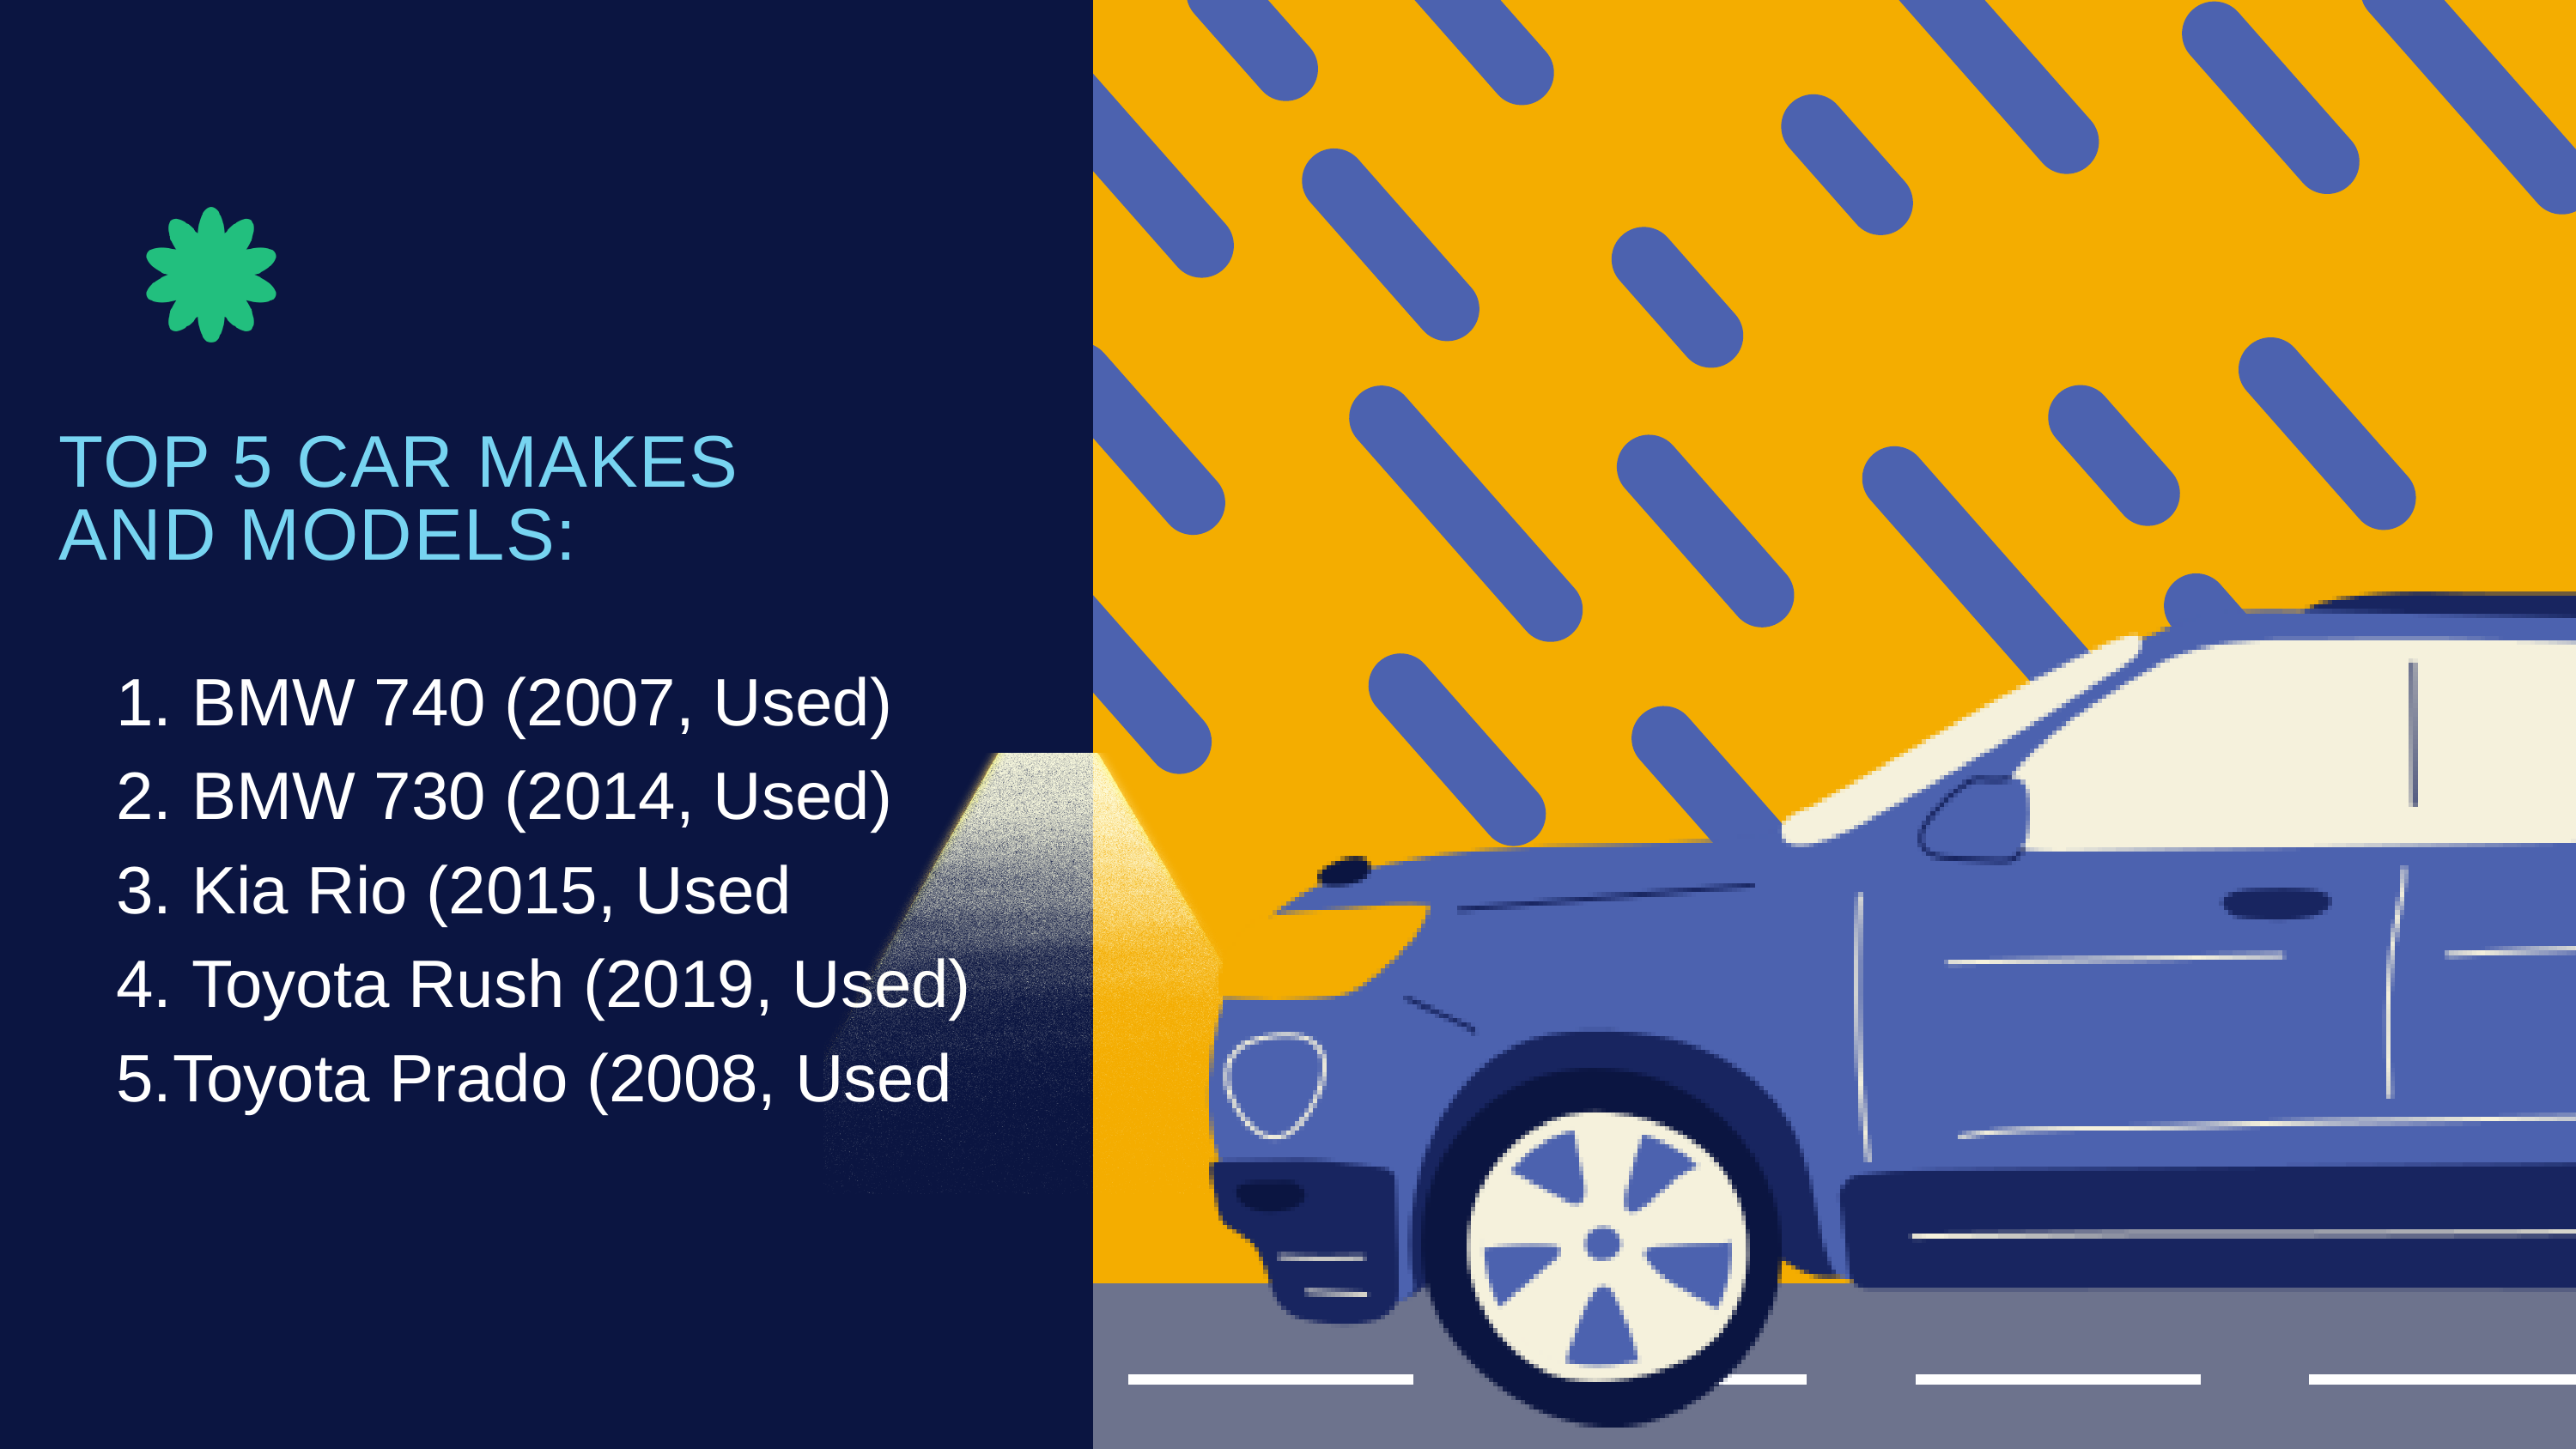

TOP 5 CAR MAKES AND MODELS:

 BMW 740 (2007, Used)
 BMW 730 (2014, Used)
 Kia Rio (2015, Used
 Toyota Rush (2019, Used)
Toyota Prado (2008, Used